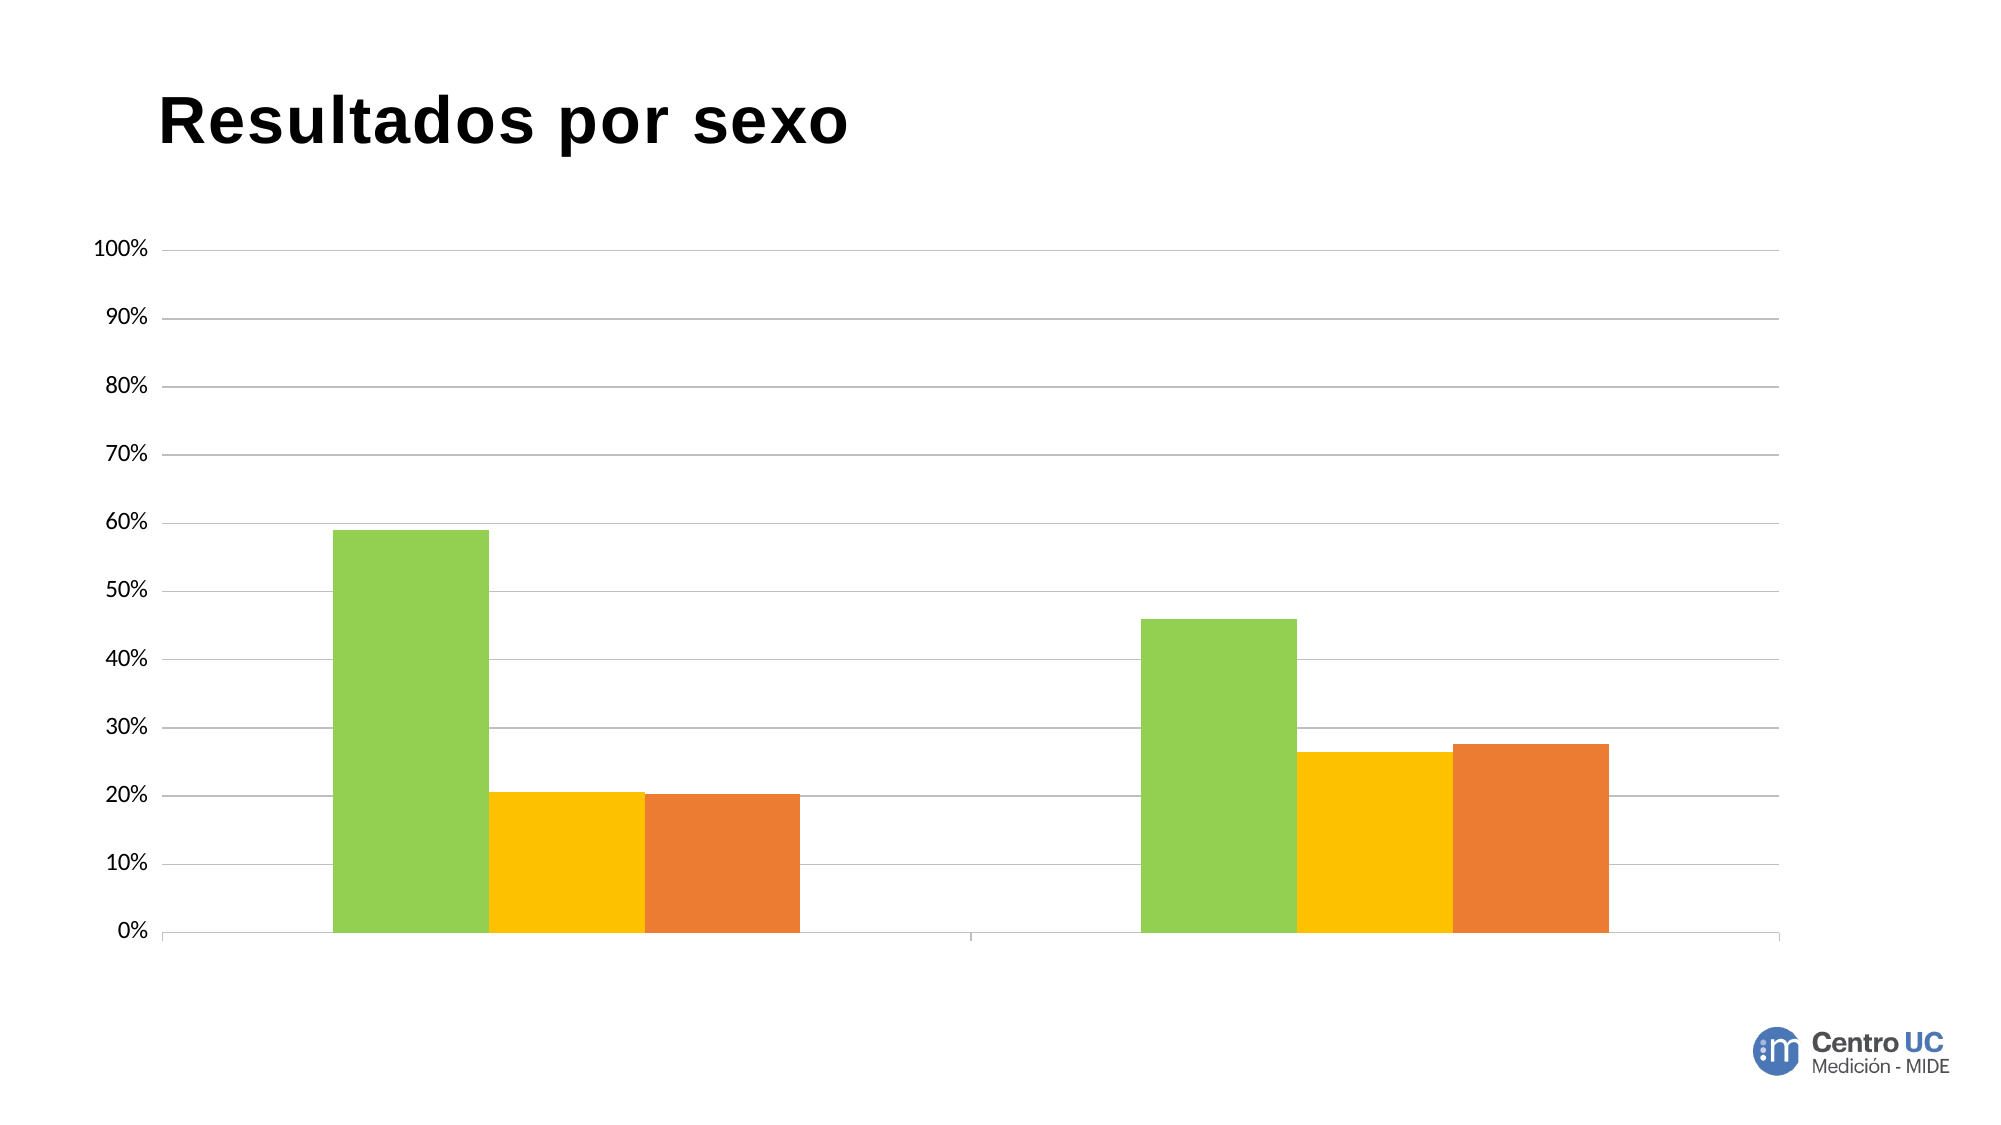

# Resultados por sexo

### Chart

| Category | Apreciación Positiva | Apreciación Neutra | Apreciación Negativa |
|---|---|---|---|
| Masculino | 0.5898100172711571 | 0.20639032815198619 | 0.20379965457685664 |
| Femenino | 0.4601226993865031 | 0.26407041877834087 | 0.27580688183515606 |